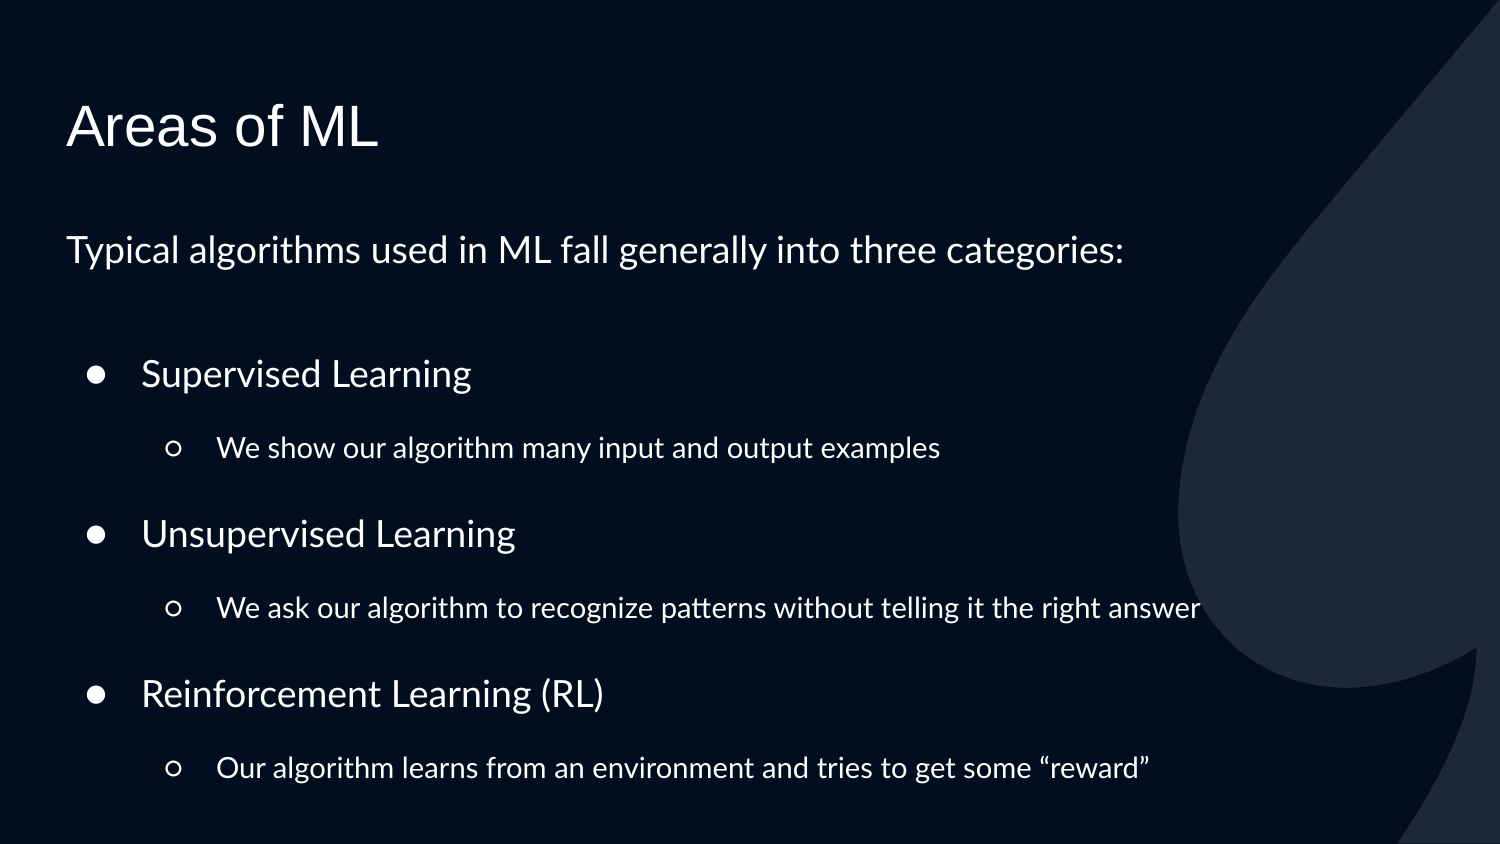

# Areas of ML
Typical algorithms used in ML fall generally into three categories:
Supervised Learning
We show our algorithm many input and output examples
Unsupervised Learning
We ask our algorithm to recognize patterns without telling it the right answer
Reinforcement Learning (RL)
Our algorithm learns from an environment and tries to get some “reward”